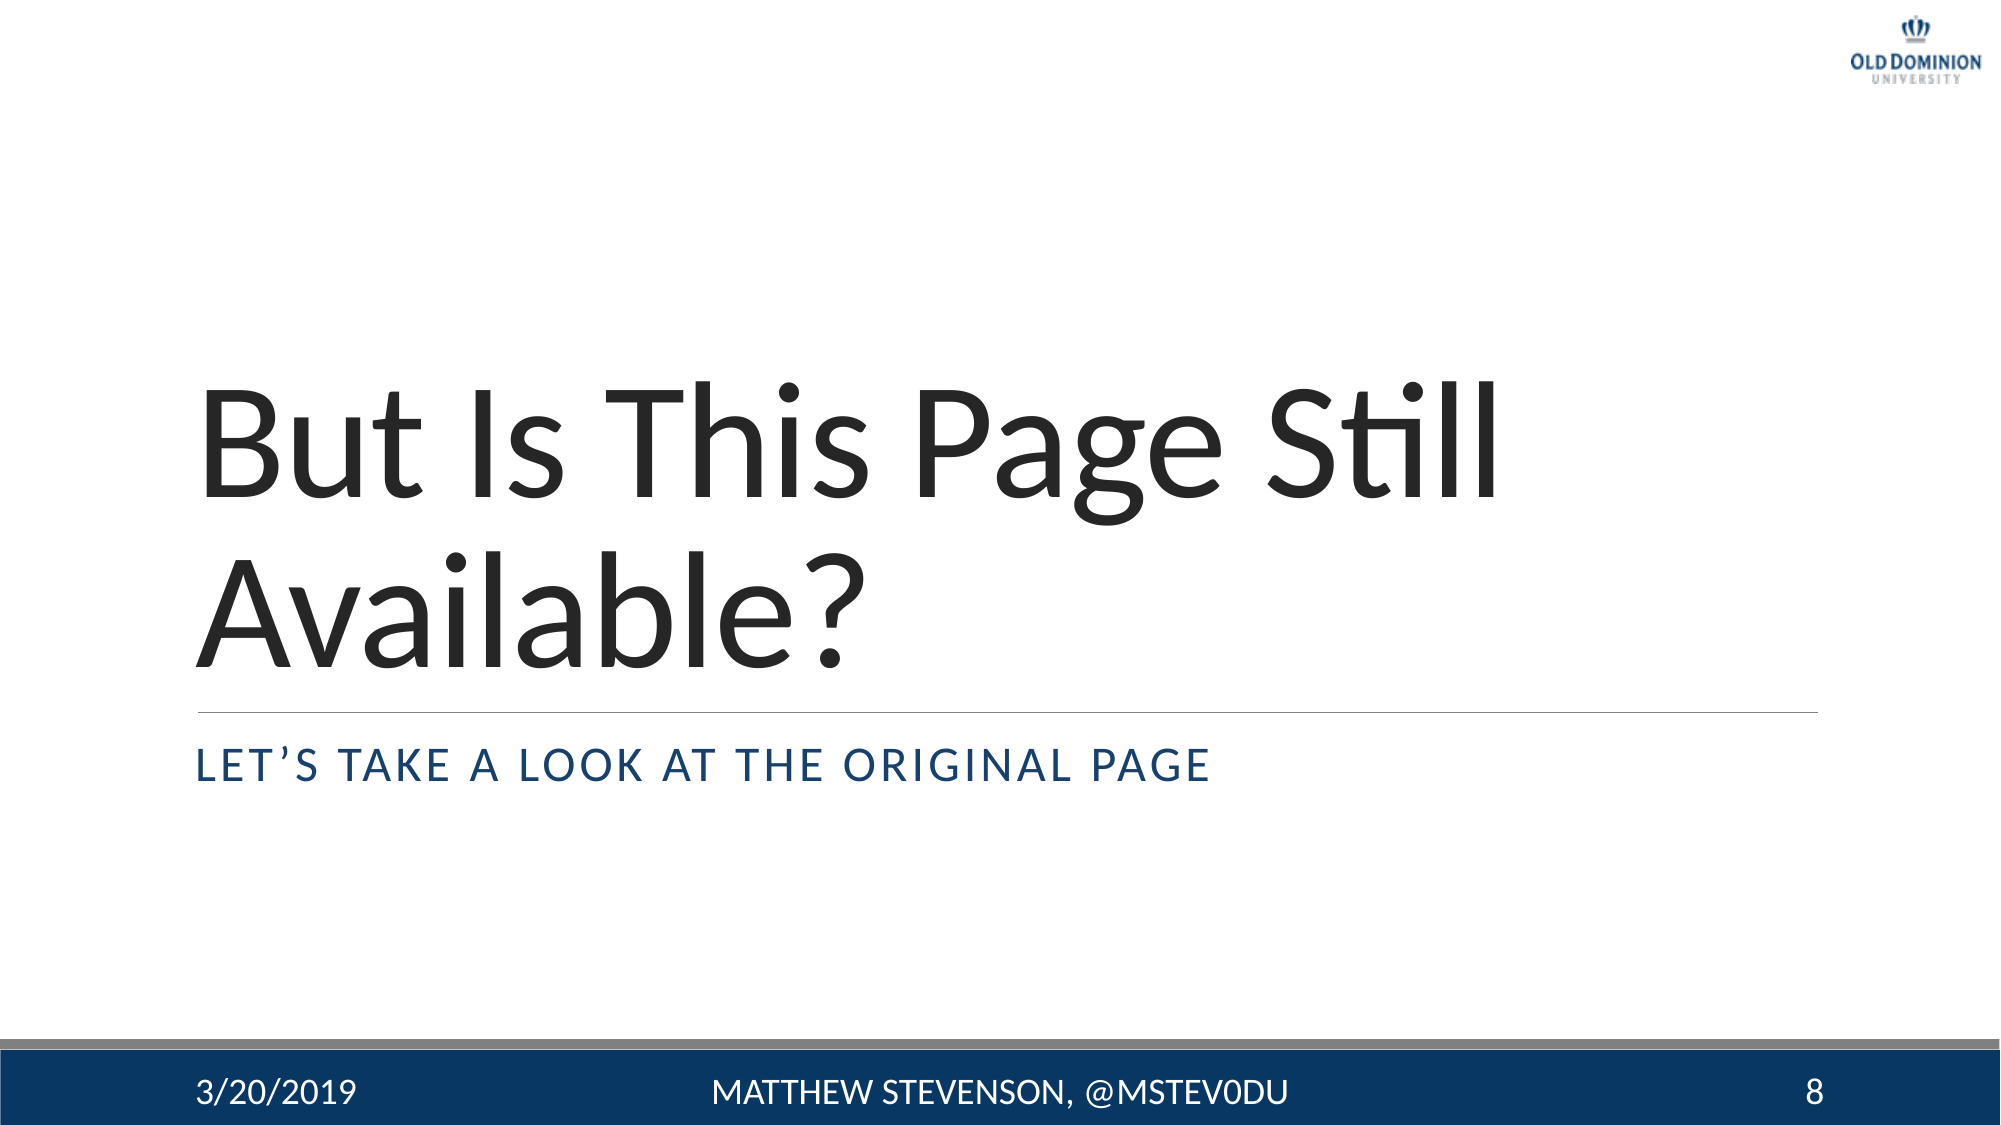

# But Is This Page Still Available?
Let’s Take A look At The Original Page
3/20/2019
Matthew Stevenson, @mstev0du
8